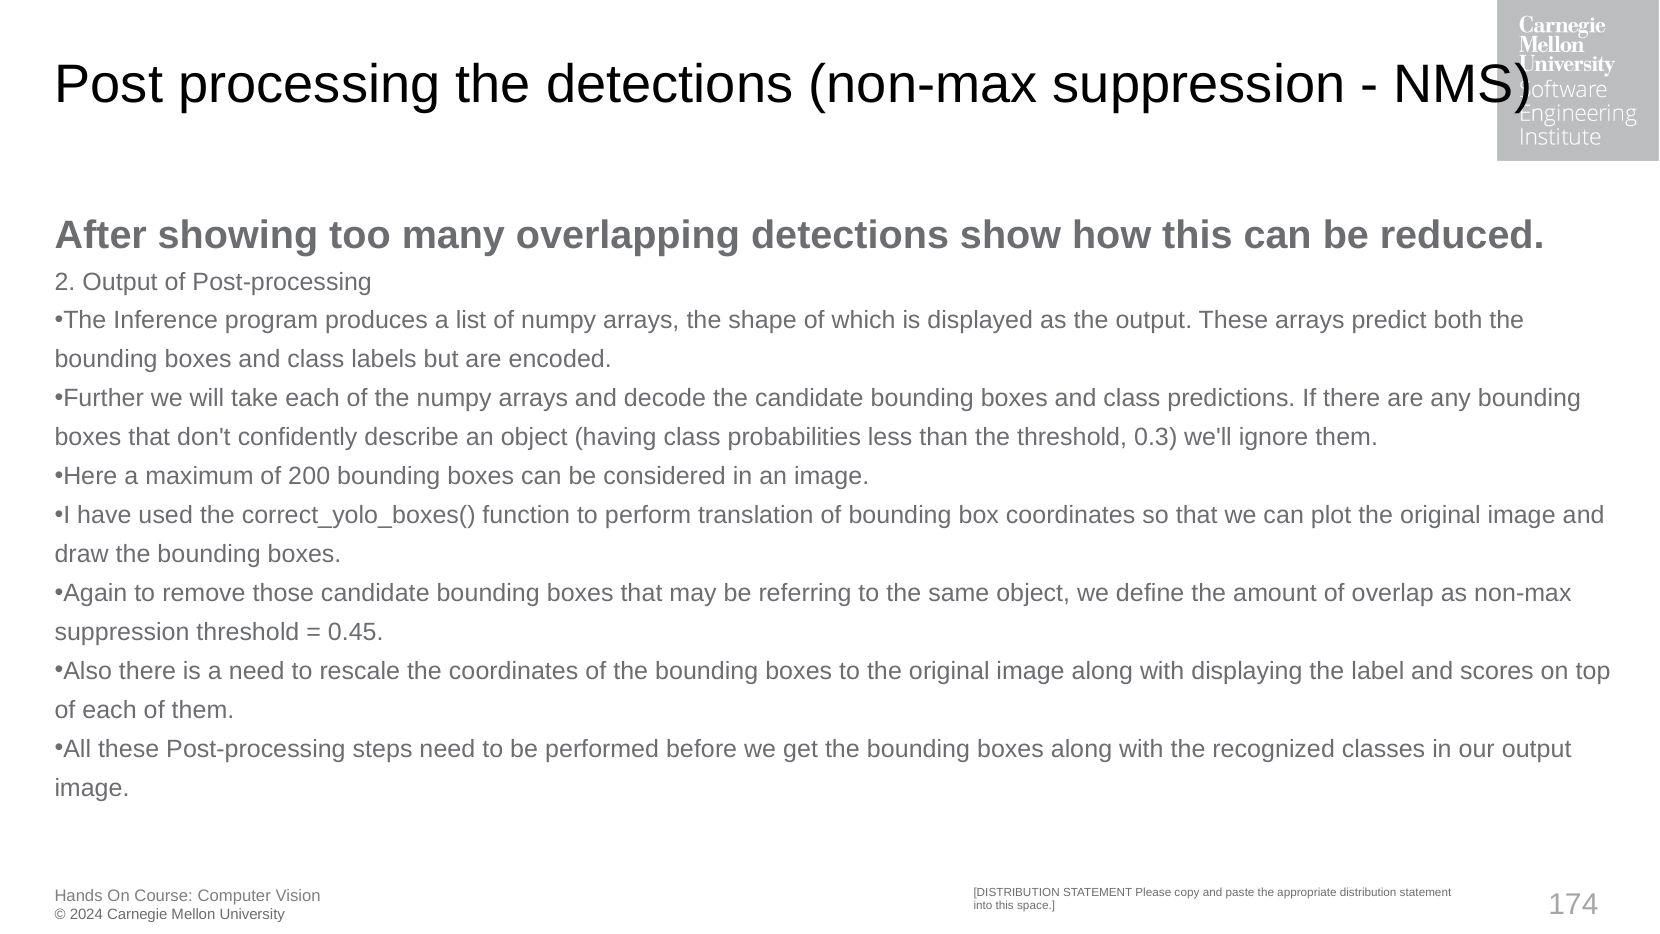

# Post processing the detections (non-max suppression - NMS)
After showing too many overlapping detections show how this can be reduced.
2. Output of Post-processing
The Inference program produces a list of numpy arrays, the shape of which is displayed as the output. These arrays predict both the bounding boxes and class labels but are encoded.
Further we will take each of the numpy arrays and decode the candidate bounding boxes and class predictions. If there are any bounding boxes that don't confidently describe an object (having class probabilities less than the threshold, 0.3) we'll ignore them.
Here a maximum of 200 bounding boxes can be considered in an image.
I have used the correct_yolo_boxes() function to perform translation of bounding box coordinates so that we can plot the original image and draw the bounding boxes.
Again to remove those candidate bounding boxes that may be referring to the same object, we define the amount of overlap as non-max suppression threshold = 0.45.
Also there is a need to rescale the coordinates of the bounding boxes to the original image along with displaying the label and scores on top of each of them.
All these Post-processing steps need to be performed before we get the bounding boxes along with the recognized classes in our output image.